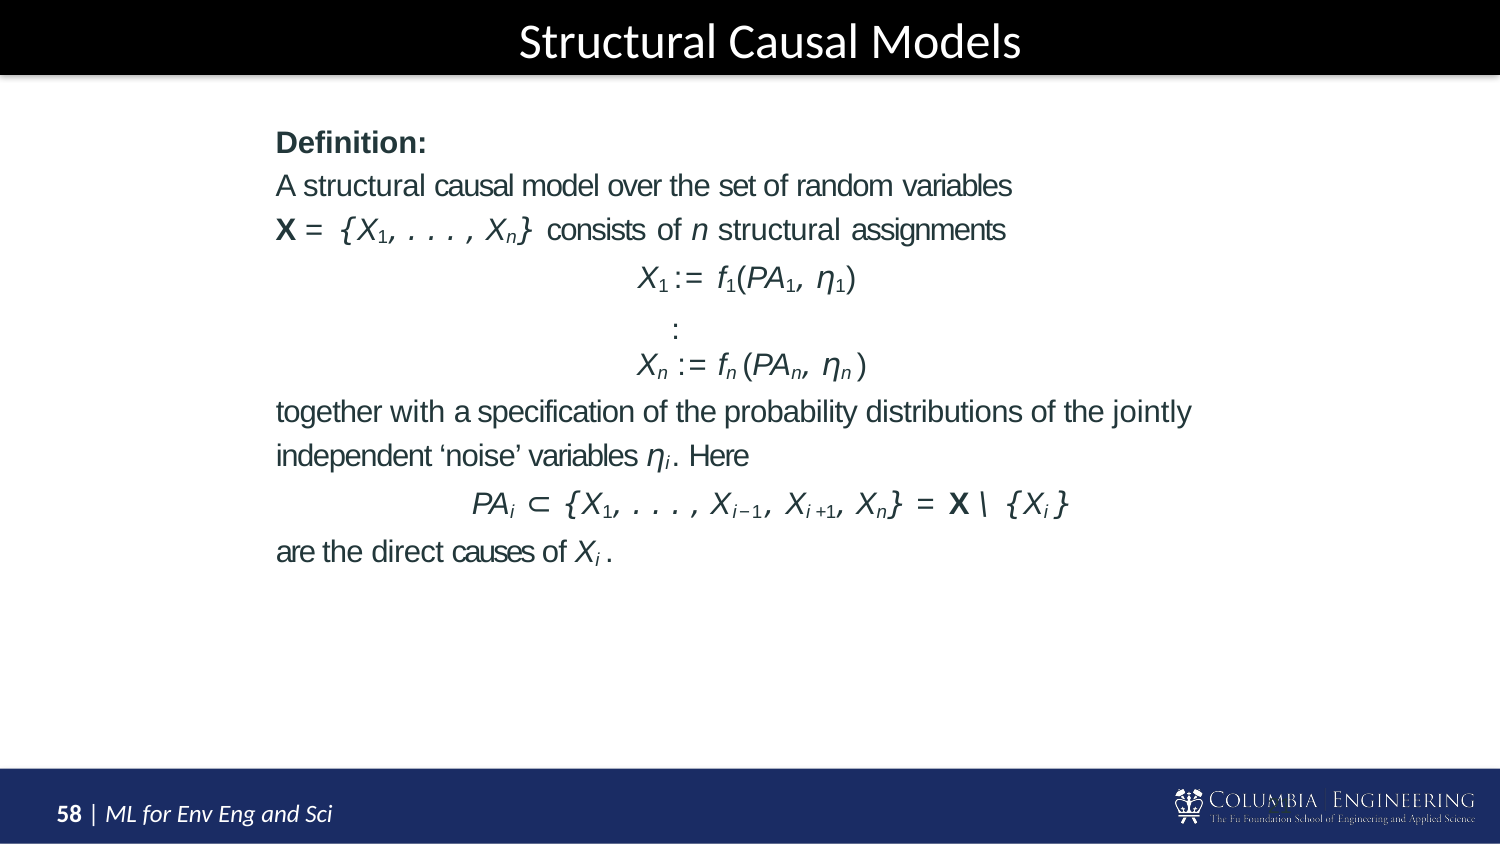

# Structural Causal Models
Definition:
A structural causal model over the set of random variables
X = {X1, . . . , Xn} consists of n structural assignments
X1 := f1(PA1, η1)

.
.
Xn := fn (PAn, ηn )
together with a specification of the probability distributions of the jointly  independent ‘noise’ variables ηi . Here
PAi ⊂ {X1, . . . , Xi−1, Xi +1, Xn} = X \ {Xi }
are the direct causes of Xi .
21